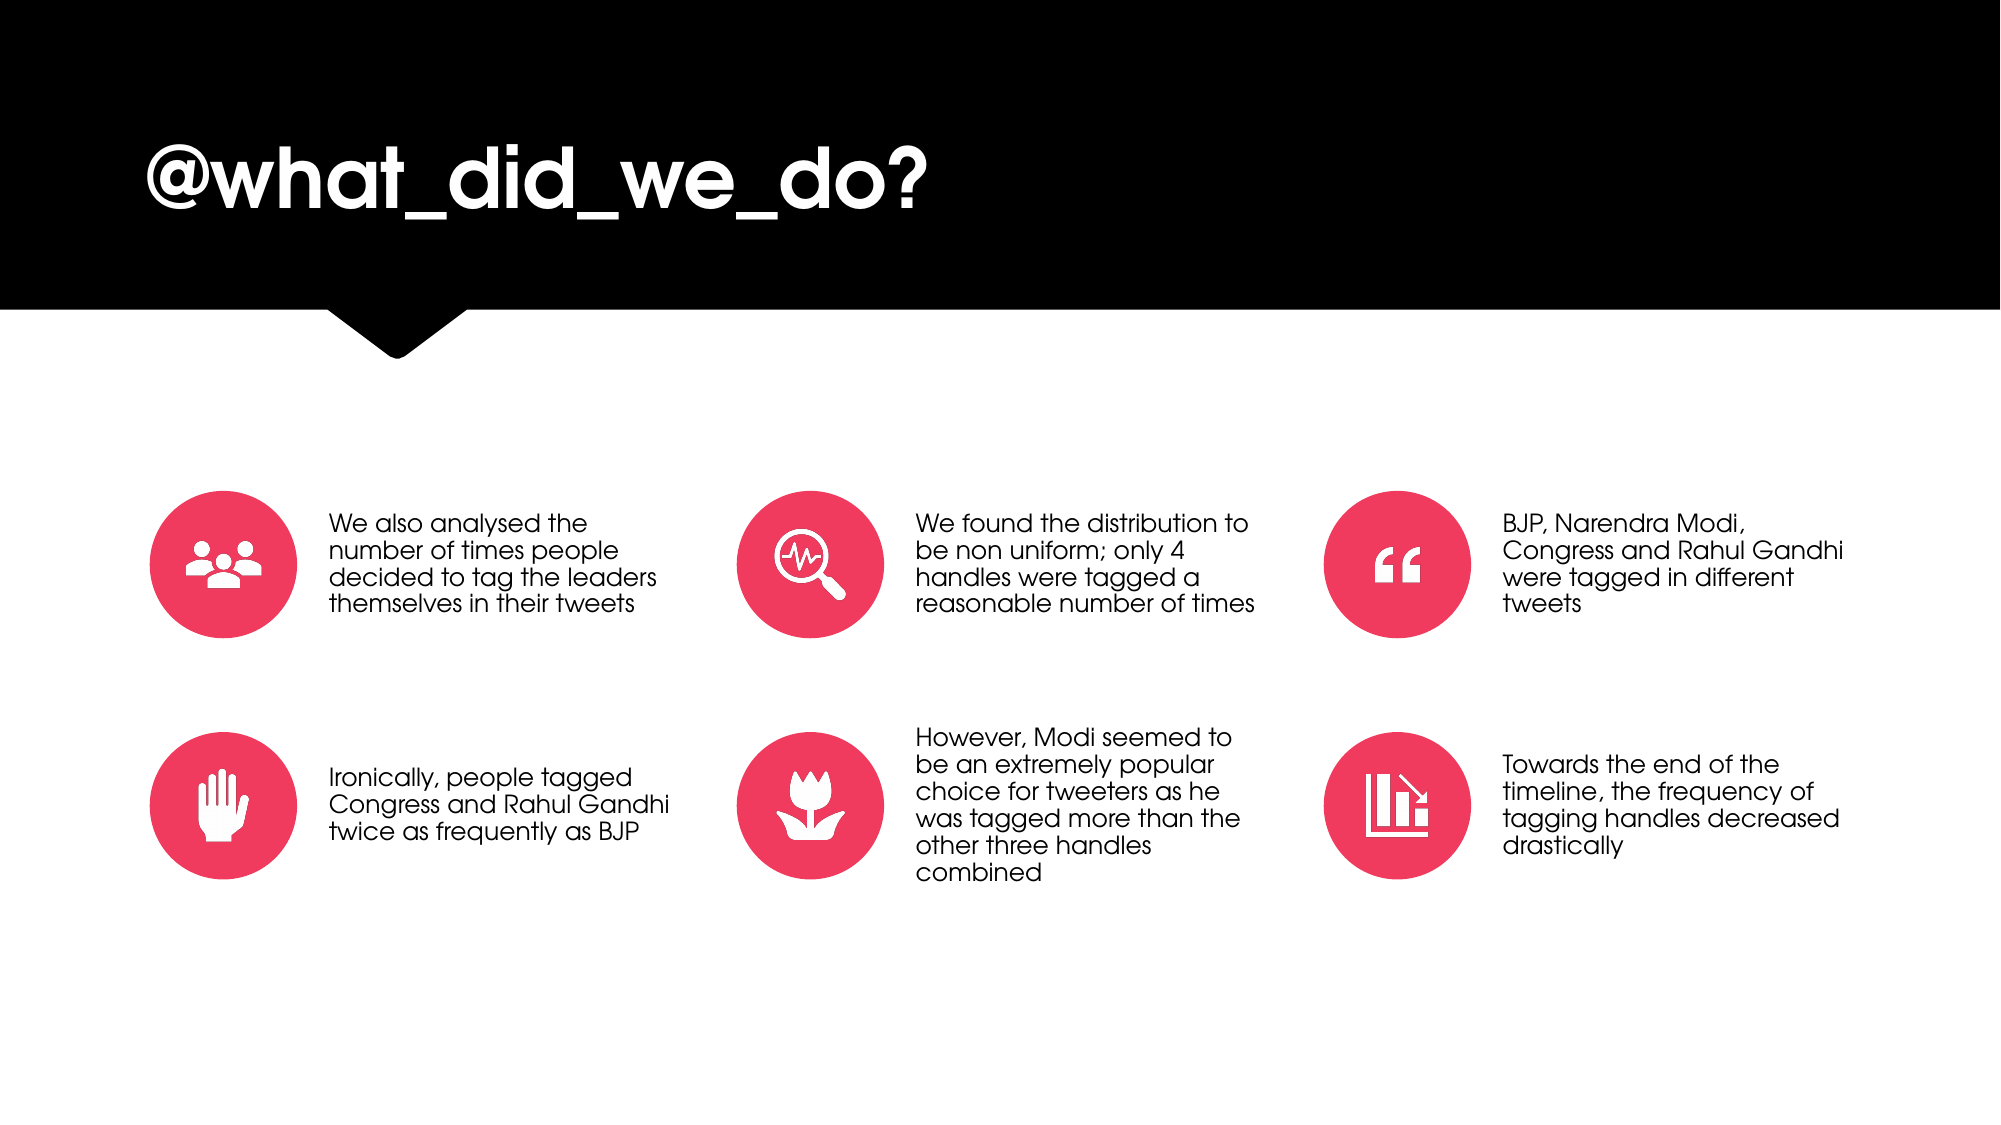

# @what_did_we_do?
We also analysed the number of times people decided to tag the leaders themselves in their tweets
We found the distribution to be non uniform; only 4 handles were tagged a reasonable number of times
BJP, Narendra Modi, Congress and Rahul Gandhi were tagged in different tweets
Ironically, people tagged Congress and Rahul Gandhi twice as frequently as BJP
However, Modi seemed to be an extremely popular choice for tweeters as he was tagged more than the other three handles combined
Towards the end of the timeline, the frequency of tagging handles decreased drastically